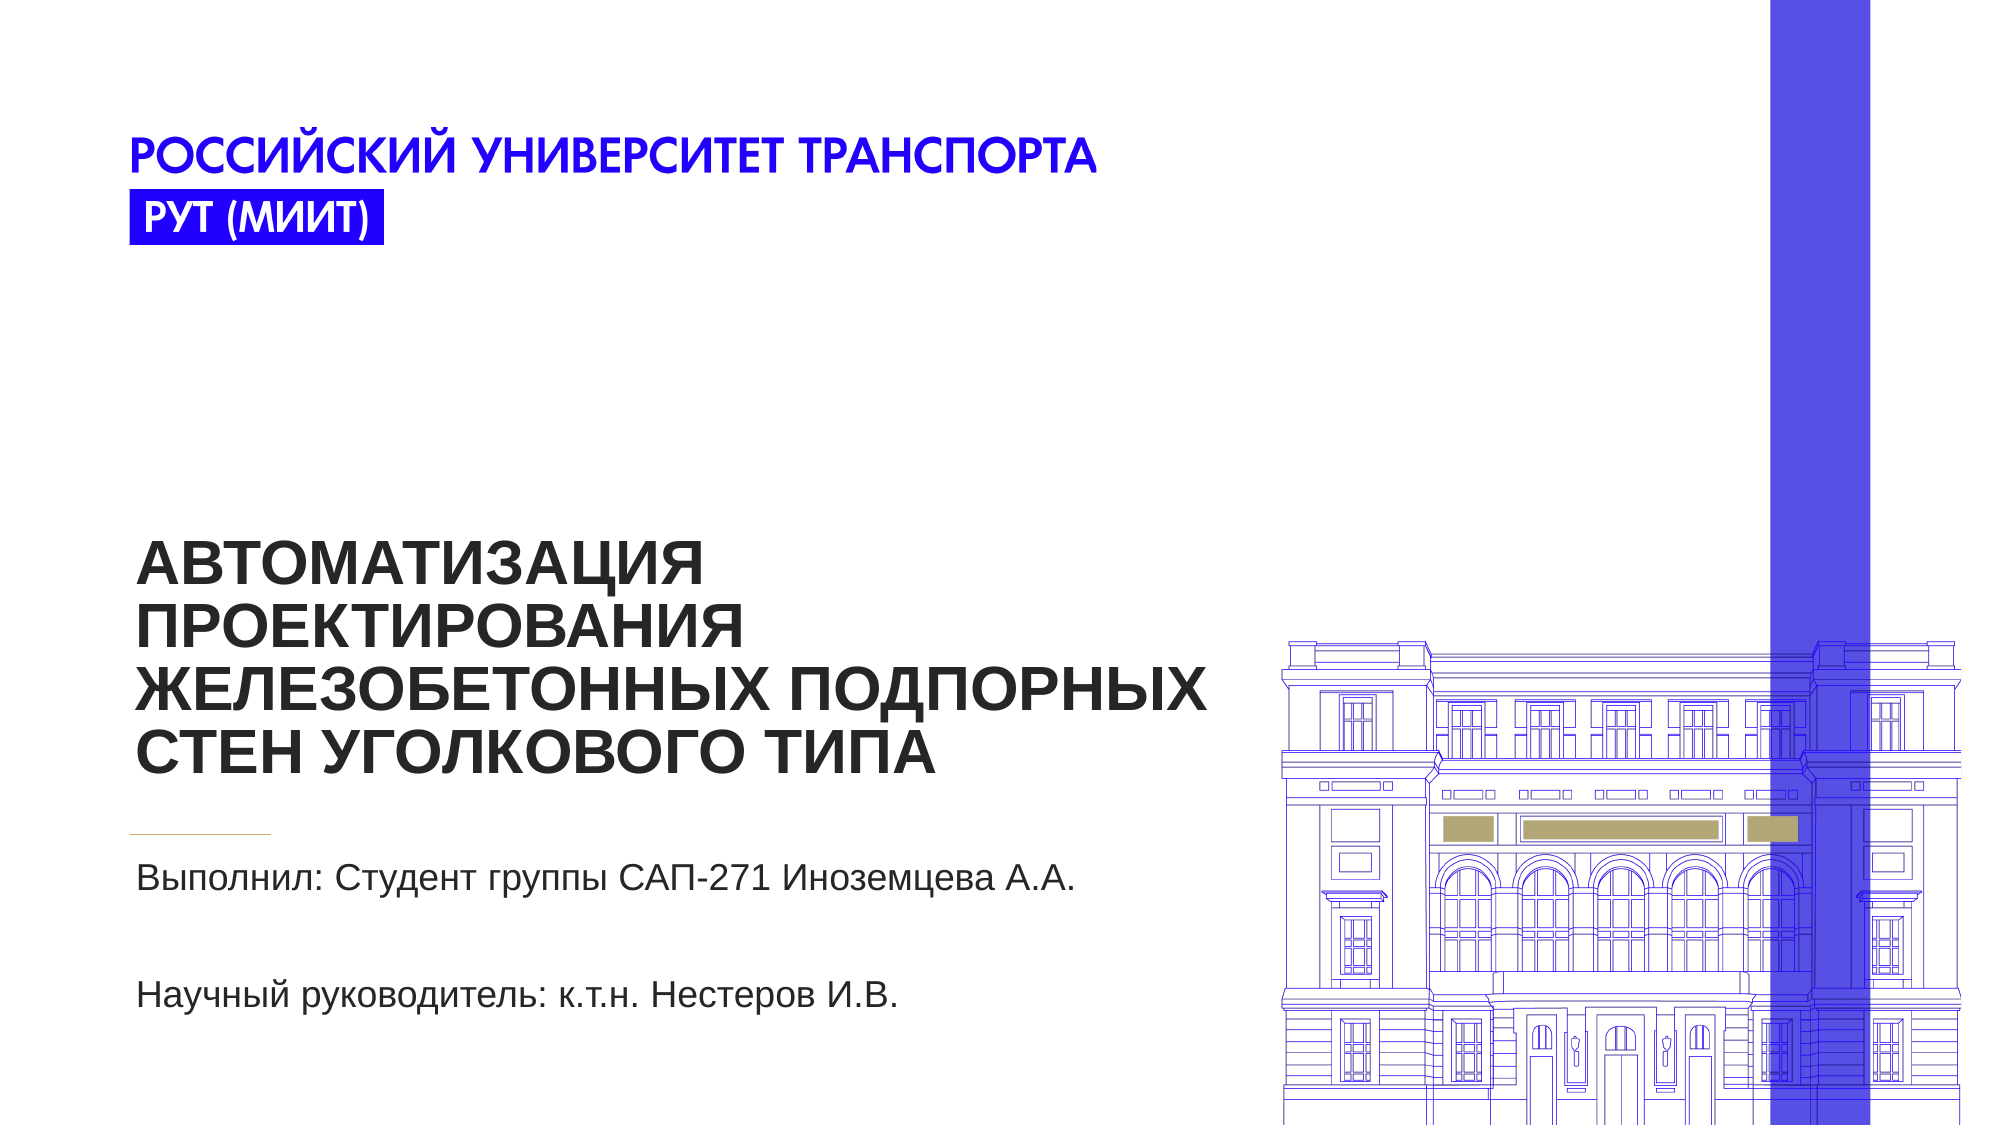

# автоматизация проектирования железобетонных подпорных стен уголкового типа
Выполнил: Студент группы САП-271 Иноземцева А.А.

Научный руководитель: к.т.н. Нестеров И.В.